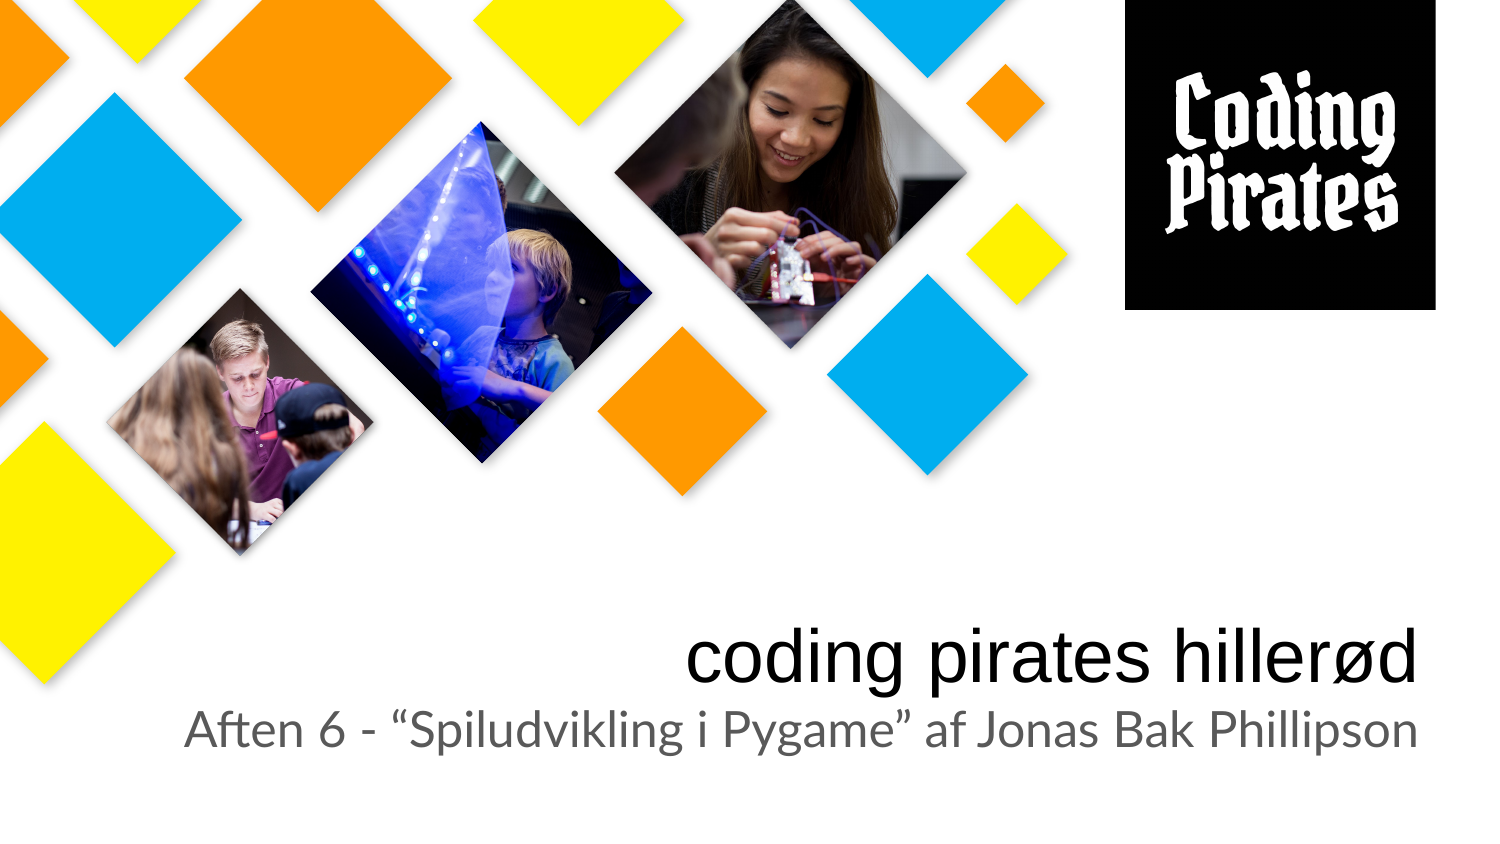

# coding pirates hillerød
Aften 6 - “Spiludvikling i Pygame” af Jonas Bak Phillipson